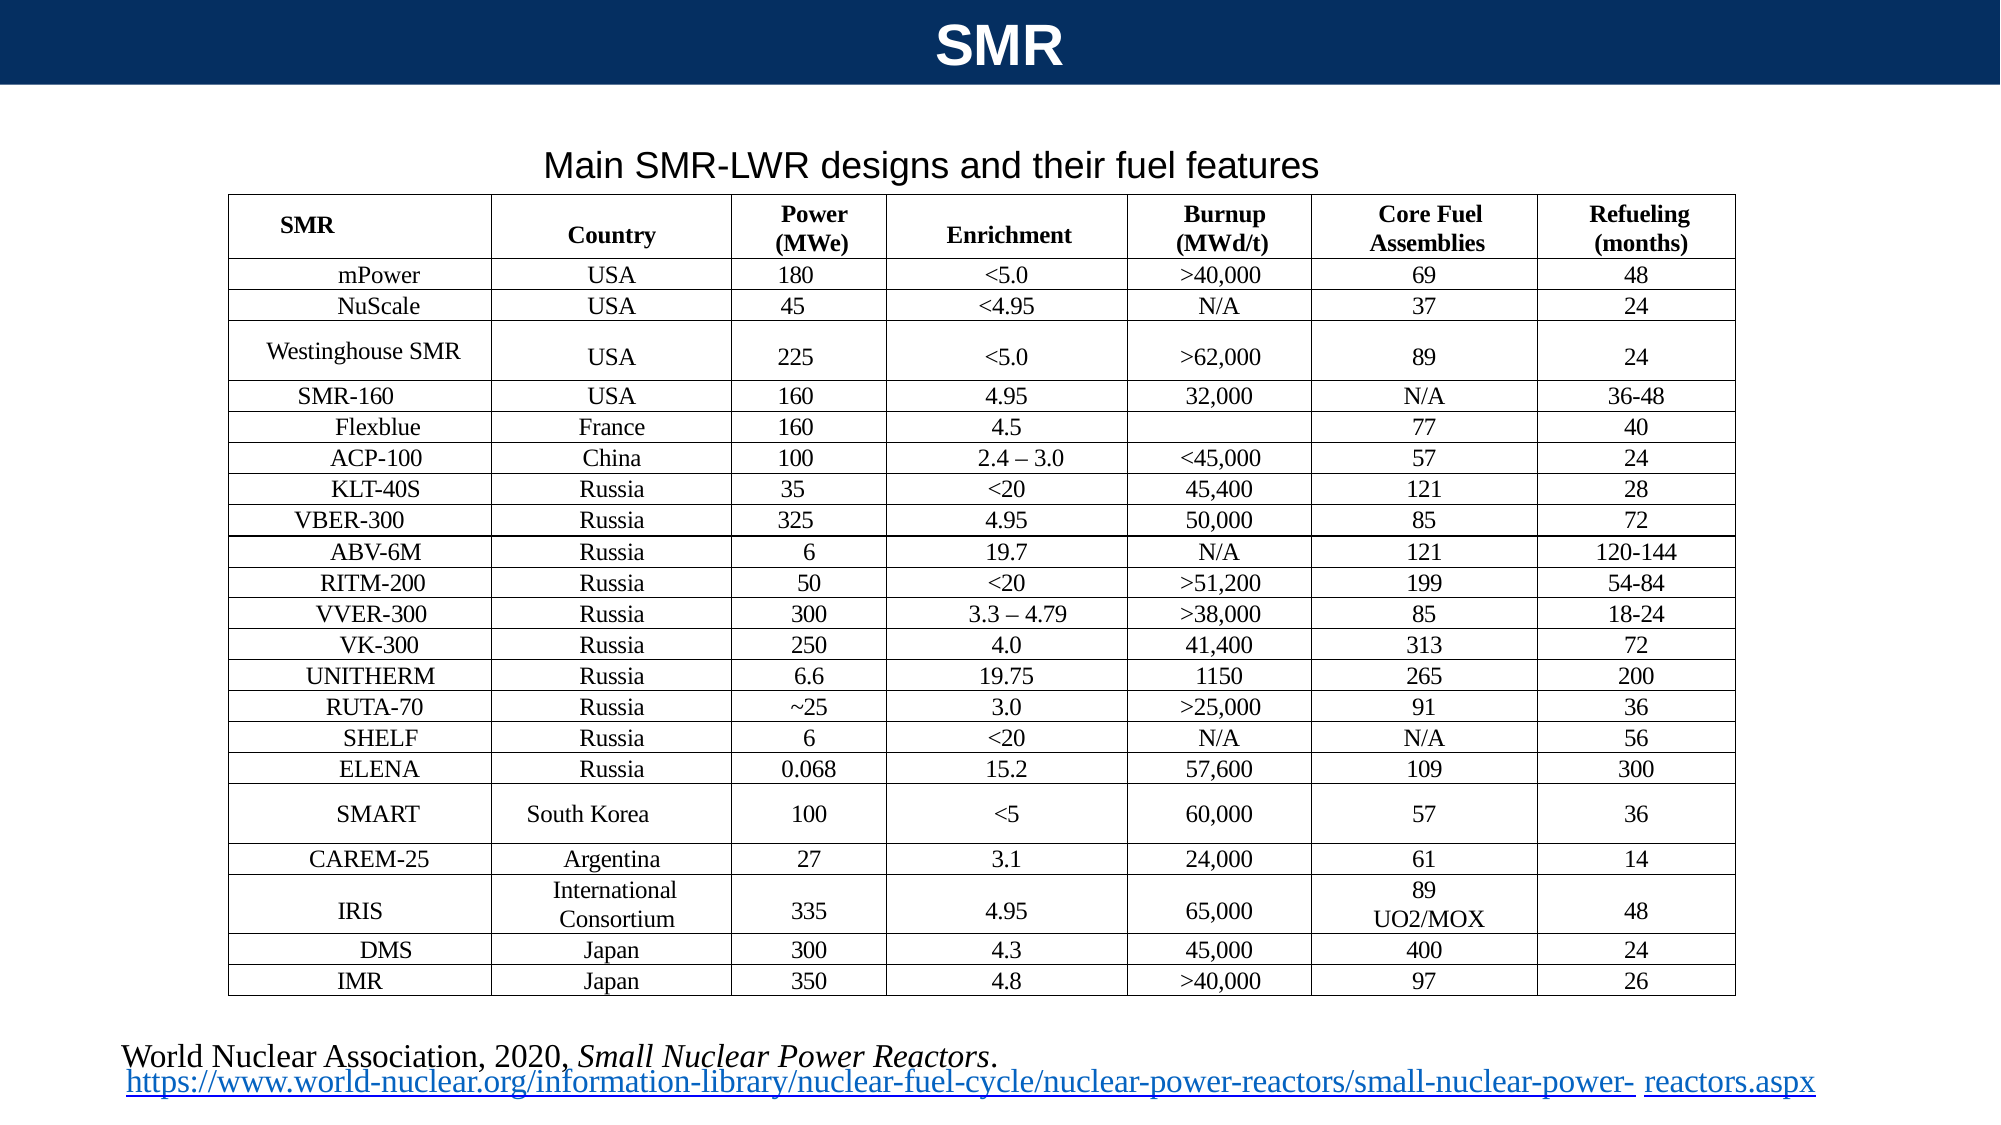

SMR
Main SMR-LWR designs and their fuel features
| SMR | Country | Power (MWe) | Enrichment | Burnup (MWd/t) | Core Fuel Assemblies | Refueling (months) |
| --- | --- | --- | --- | --- | --- | --- |
| mPower | USA | 180 | <5.0 | >40,000 | 69 | 48 |
| NuScale | USA | 45 | <4.95 | N/A | 37 | 24 |
| Westinghouse SMR | USA | 225 | <5.0 | >62,000 | 89 | 24 |
| SMR-160 | USA | 160 | 4.95 | 32,000 | N/A | 36-48 |
| Flexblue | France | 160 | 4.5 |  | 77 | 40 |
| ACP-100 | China | 100 | 2.4 – 3.0 | <45,000 | 57 | 24 |
| KLT-40S | Russia | 35 | <20 | 45,400 | 121 | 28 |
| VBER-300 | Russia | 325 | 4.95 | 50,000 | 85 | 72 |
| ABV-6M | Russia | 6 | 19.7 | N/A | 121 | 120-144 |
| --- | --- | --- | --- | --- | --- | --- |
| RITM-200 | Russia | 50 | <20 | >51,200 | 199 | 54-84 |
| VVER-300 | Russia | 300 | 3.3 – 4.79 | >38,000 | 85 | 18-24 |
| VK-300 | Russia | 250 | 4.0 | 41,400 | 313 | 72 |
| UNITHERM | Russia | 6.6 | 19.75 | 1150 | 265 | 200 |
| RUTA-70 | Russia | ~25 | 3.0 | >25,000 | 91 | 36 |
| SHELF | Russia | 6 | <20 | N/A | N/A | 56 |
| ELENA | Russia | 0.068 | 15.2 | 57,600 | 109 | 300 |
| SMART | South Korea | 100 | <5 | 60,000 | 57 | 36 |
| CAREM-25 | Argentina | 27 | 3.1 | 24,000 | 61 | 14 |
| IRIS | International Consortium | 335 | 4.95 | 65,000 | 89 UO2/MOX | 48 |
| DMS | Japan | 300 | 4.3 | 45,000 | 400 | 24 |
| IMR | Japan | 350 | 4.8 | >40,000 | 97 | 26 |
World Nuclear Association, 2020, Small Nuclear Power Reactors.
https://www.world-nuclear.org/information-library/nuclear-fuel-cycle/nuclear-power-reactors/small-nuclear-power- reactors.aspx